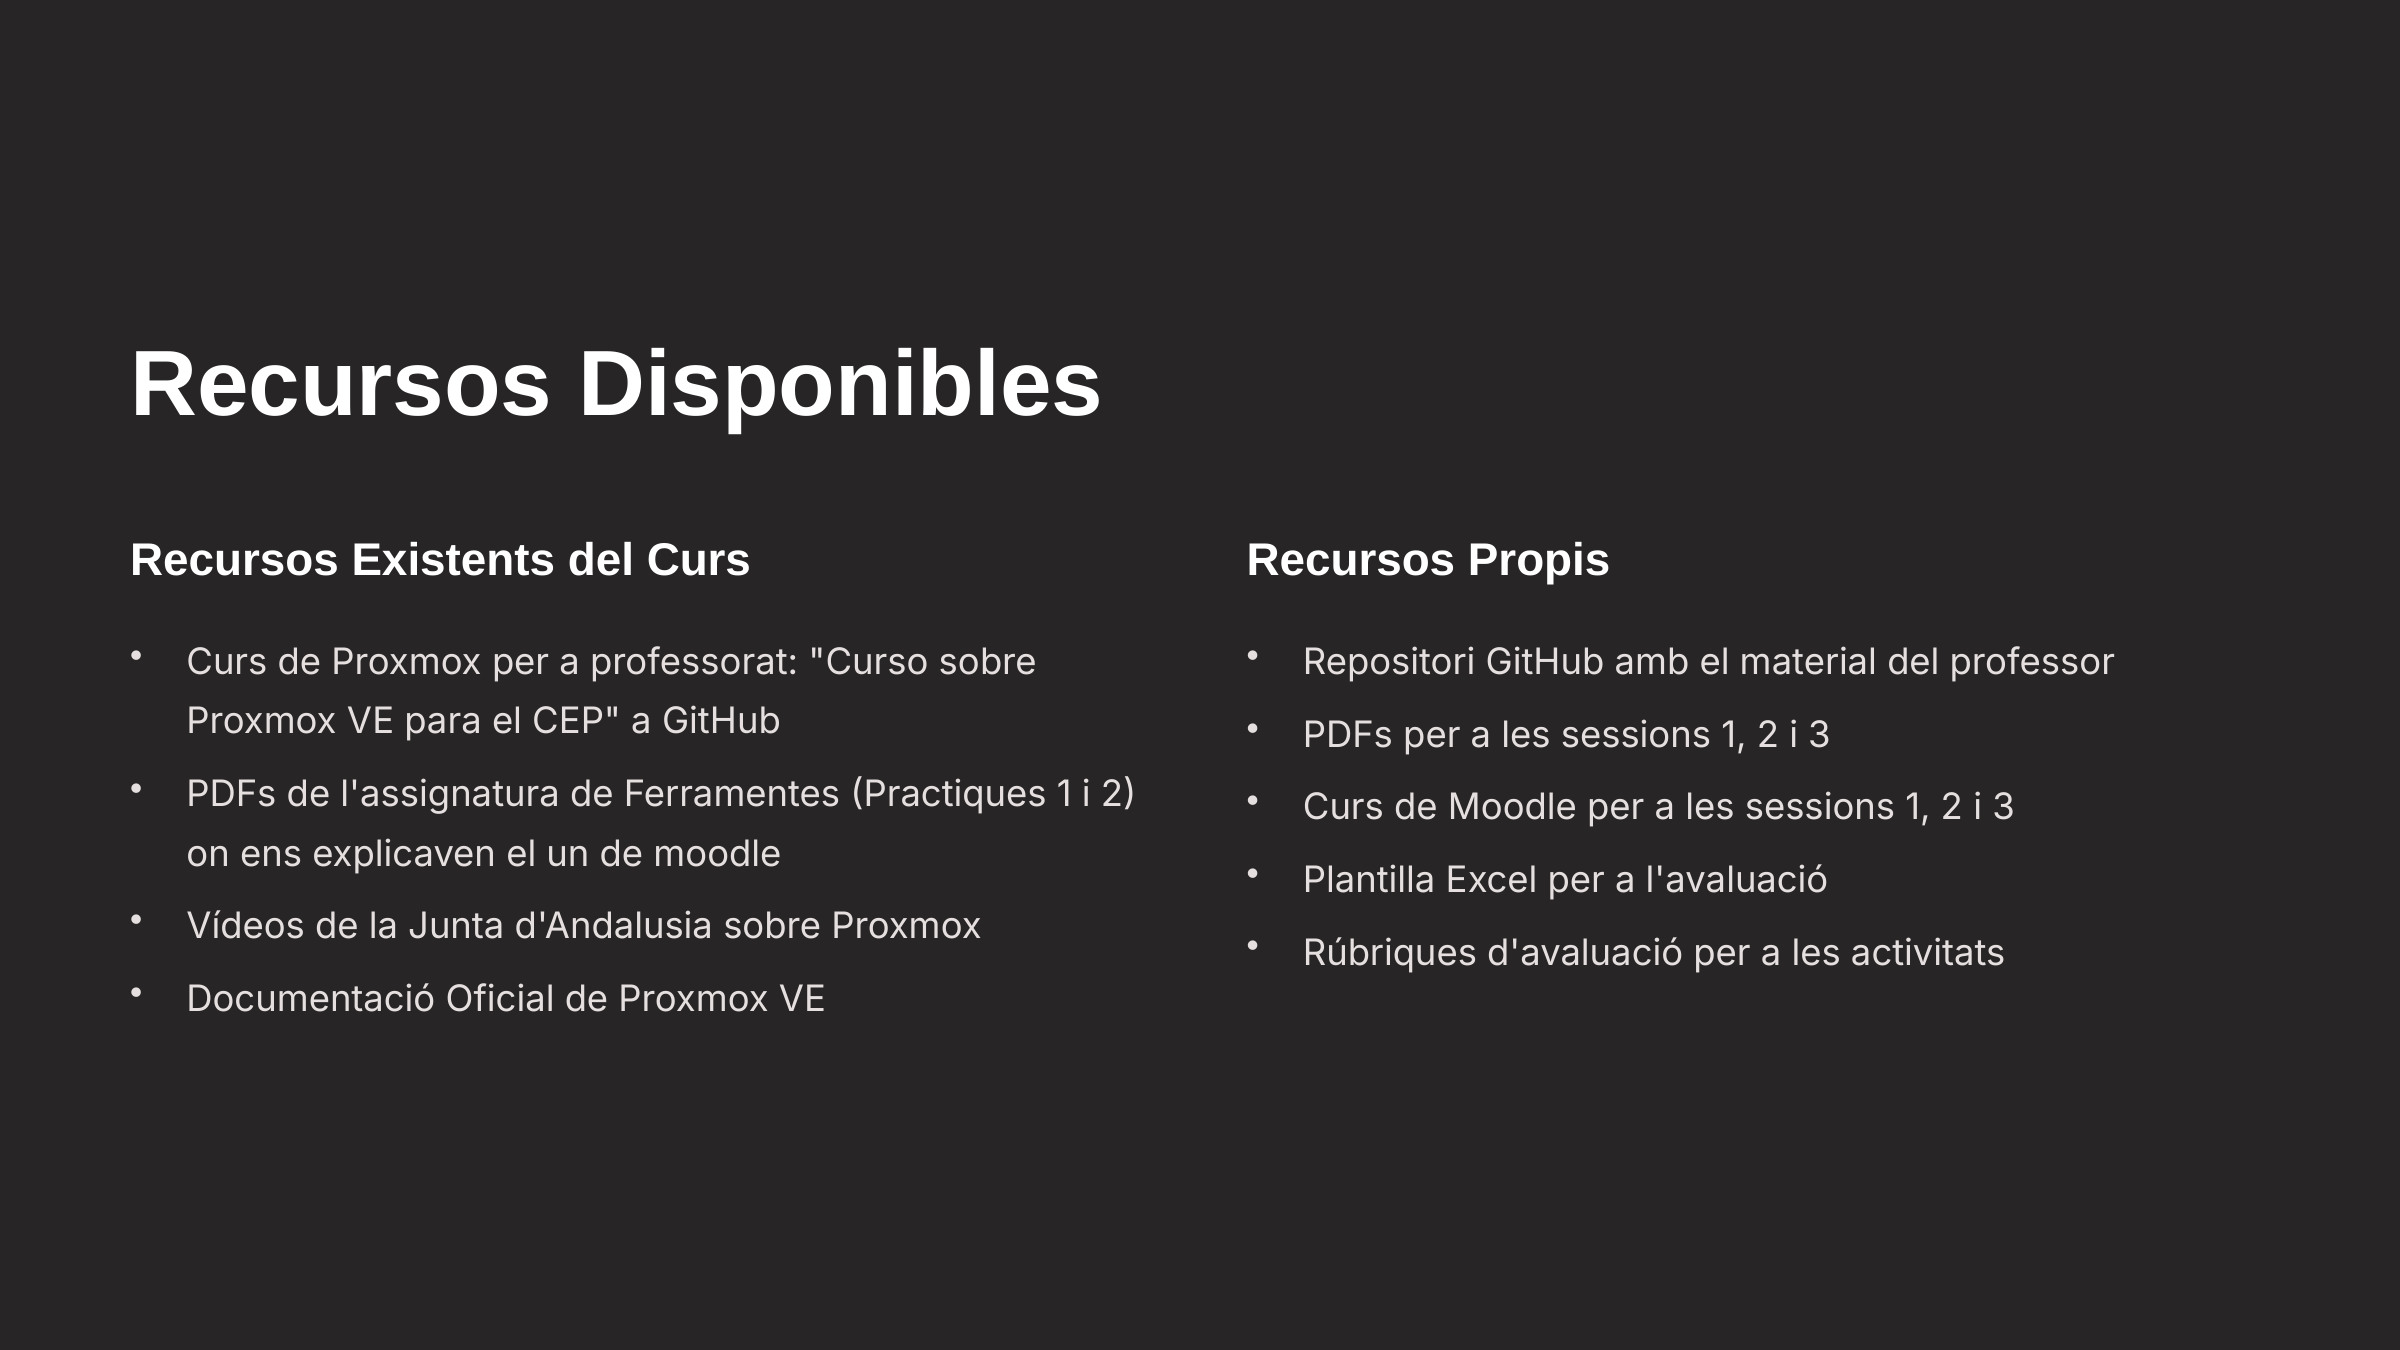

Recursos Disponibles
Recursos Existents del Curs
Recursos Propis
Curs de Proxmox per a professorat: "Curso sobre Proxmox VE para el CEP" a GitHub
Repositori GitHub amb el material del professor
PDFs per a les sessions 1, 2 i 3
PDFs de l'assignatura de Ferramentes (Practiques 1 i 2) on ens explicaven el un de moodle
Curs de Moodle per a les sessions 1, 2 i 3
Plantilla Excel per a l'avaluació
Vídeos de la Junta d'Andalusia sobre Proxmox
Rúbriques d'avaluació per a les activitats
Documentació Oficial de Proxmox VE